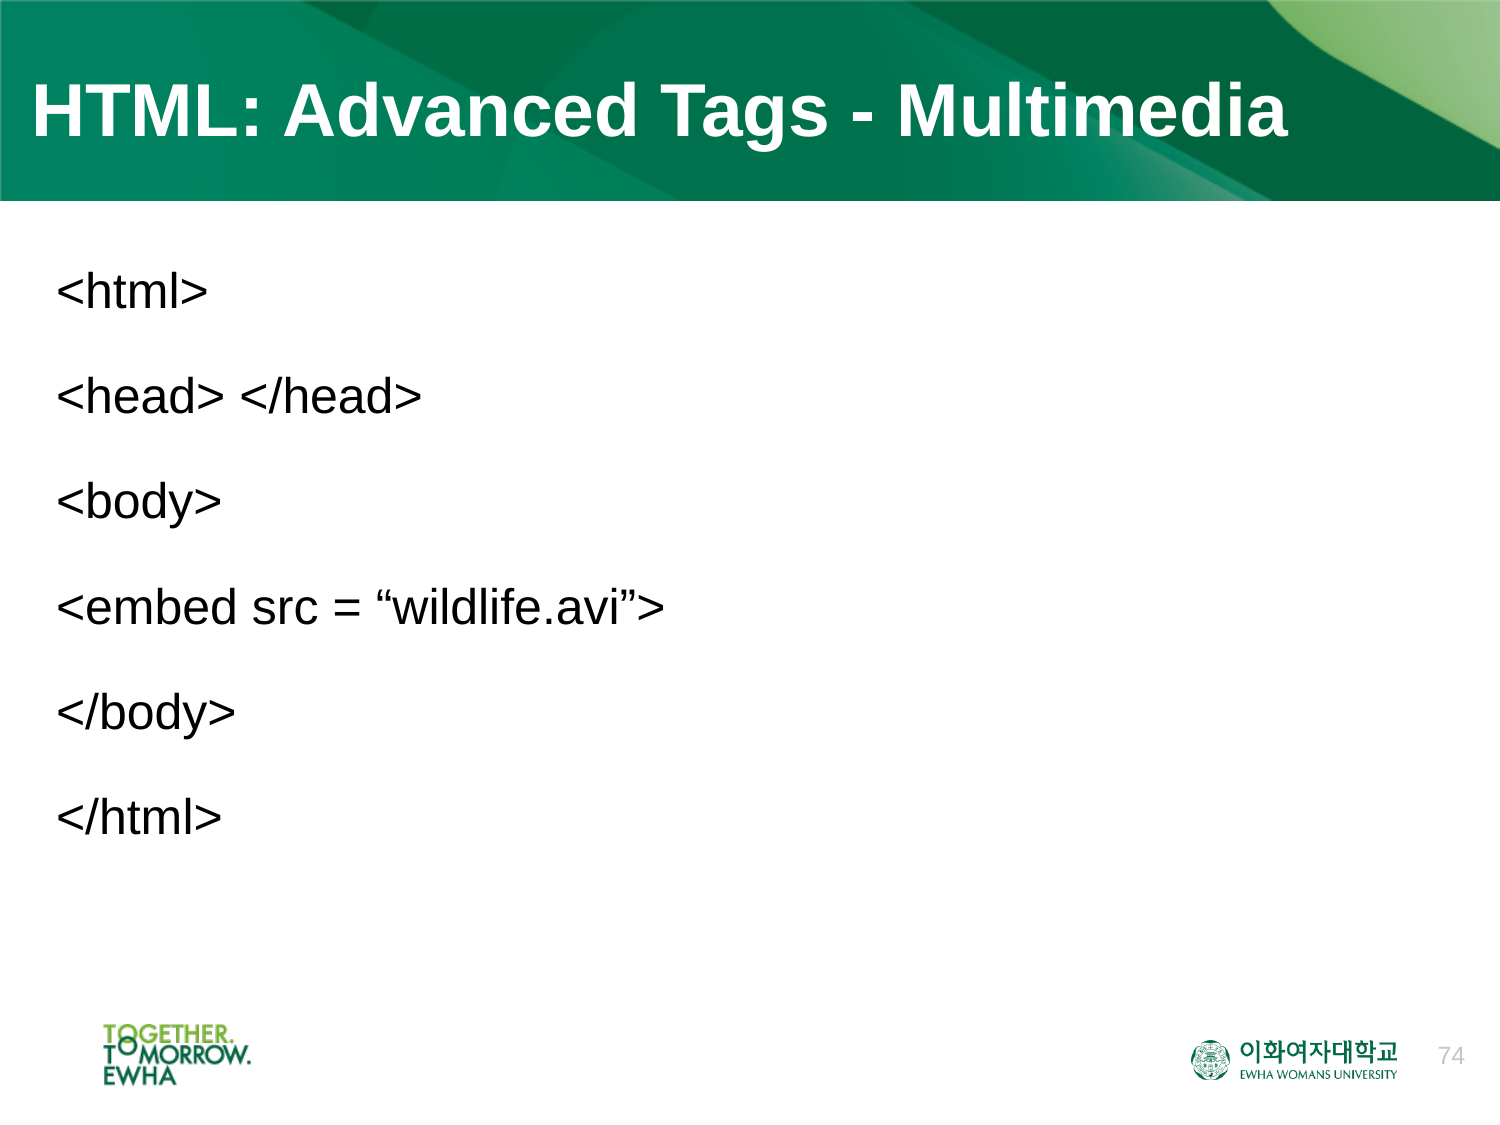

# HTML: Advanced Tags - Multimedia
<html>
<head> </head>
<body>
<embed src = “wildlife.avi”>
</body>
</html>

74